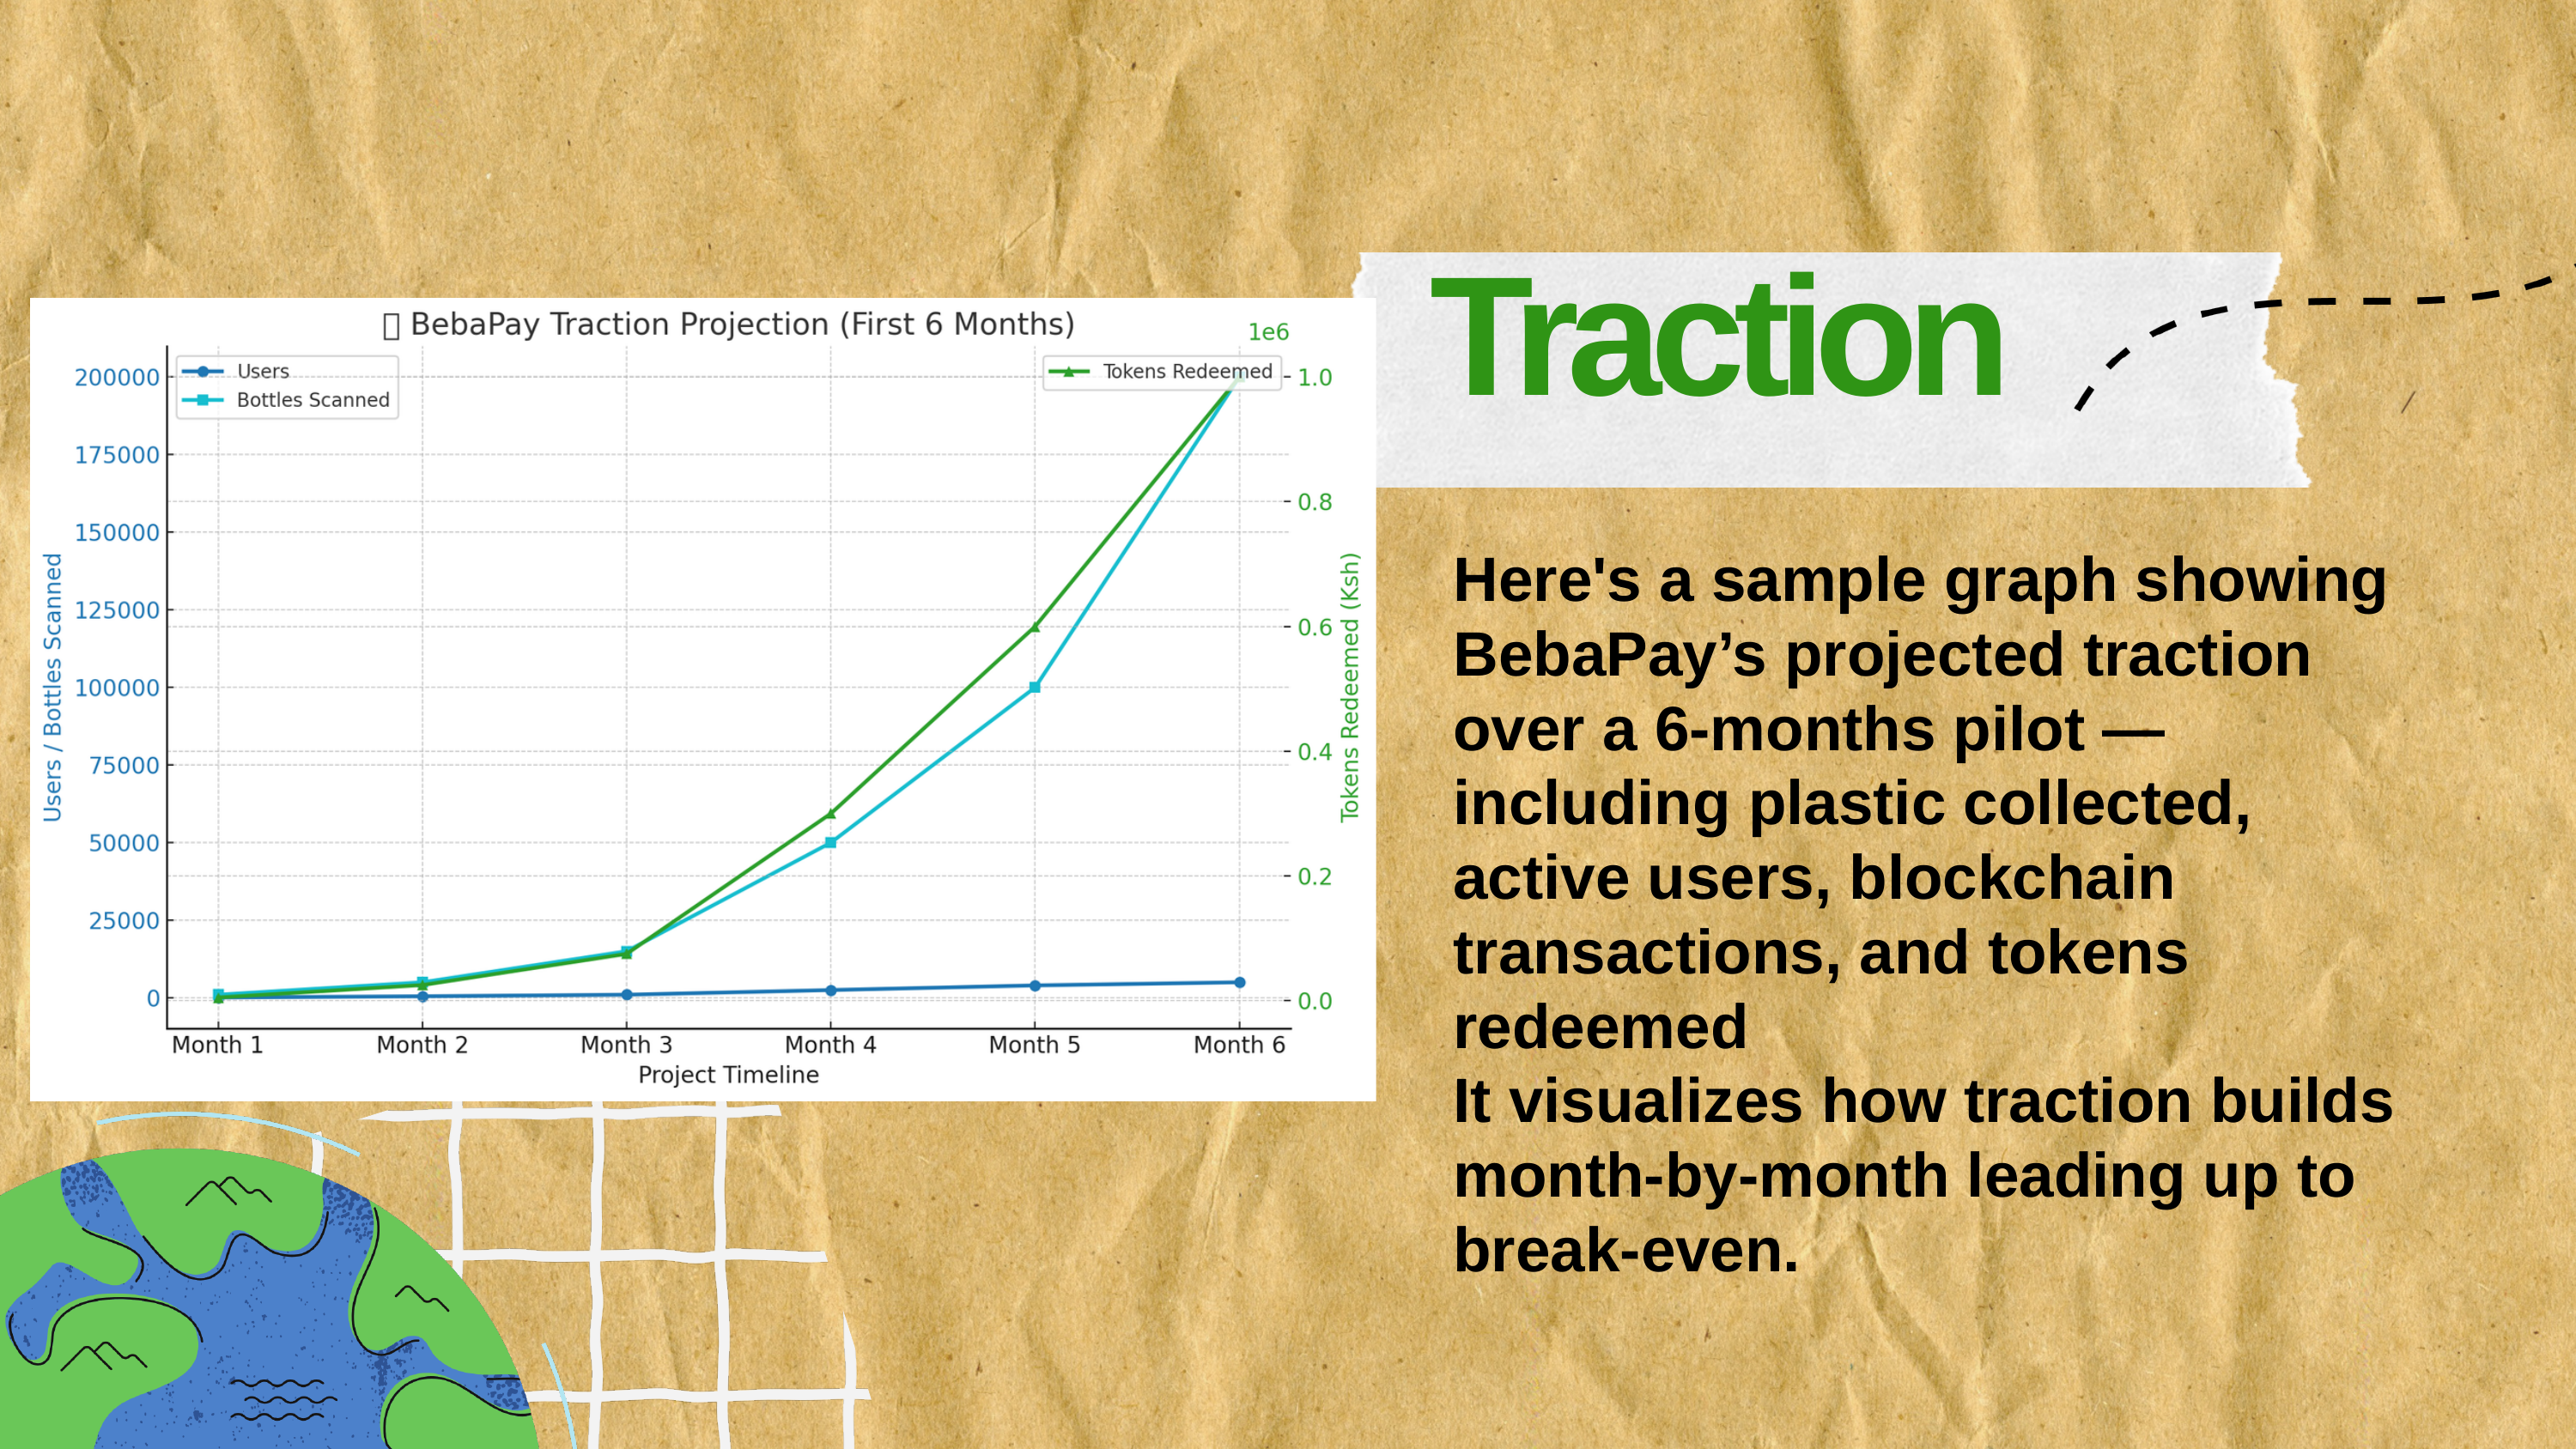

Traction

Here's a sample graph showing BebaPay’s projected traction over a 6-months pilot — including plastic collected, active users, blockchain transactions, and tokens redeemed
It visualizes how traction builds month-by-month leading up to break-even.